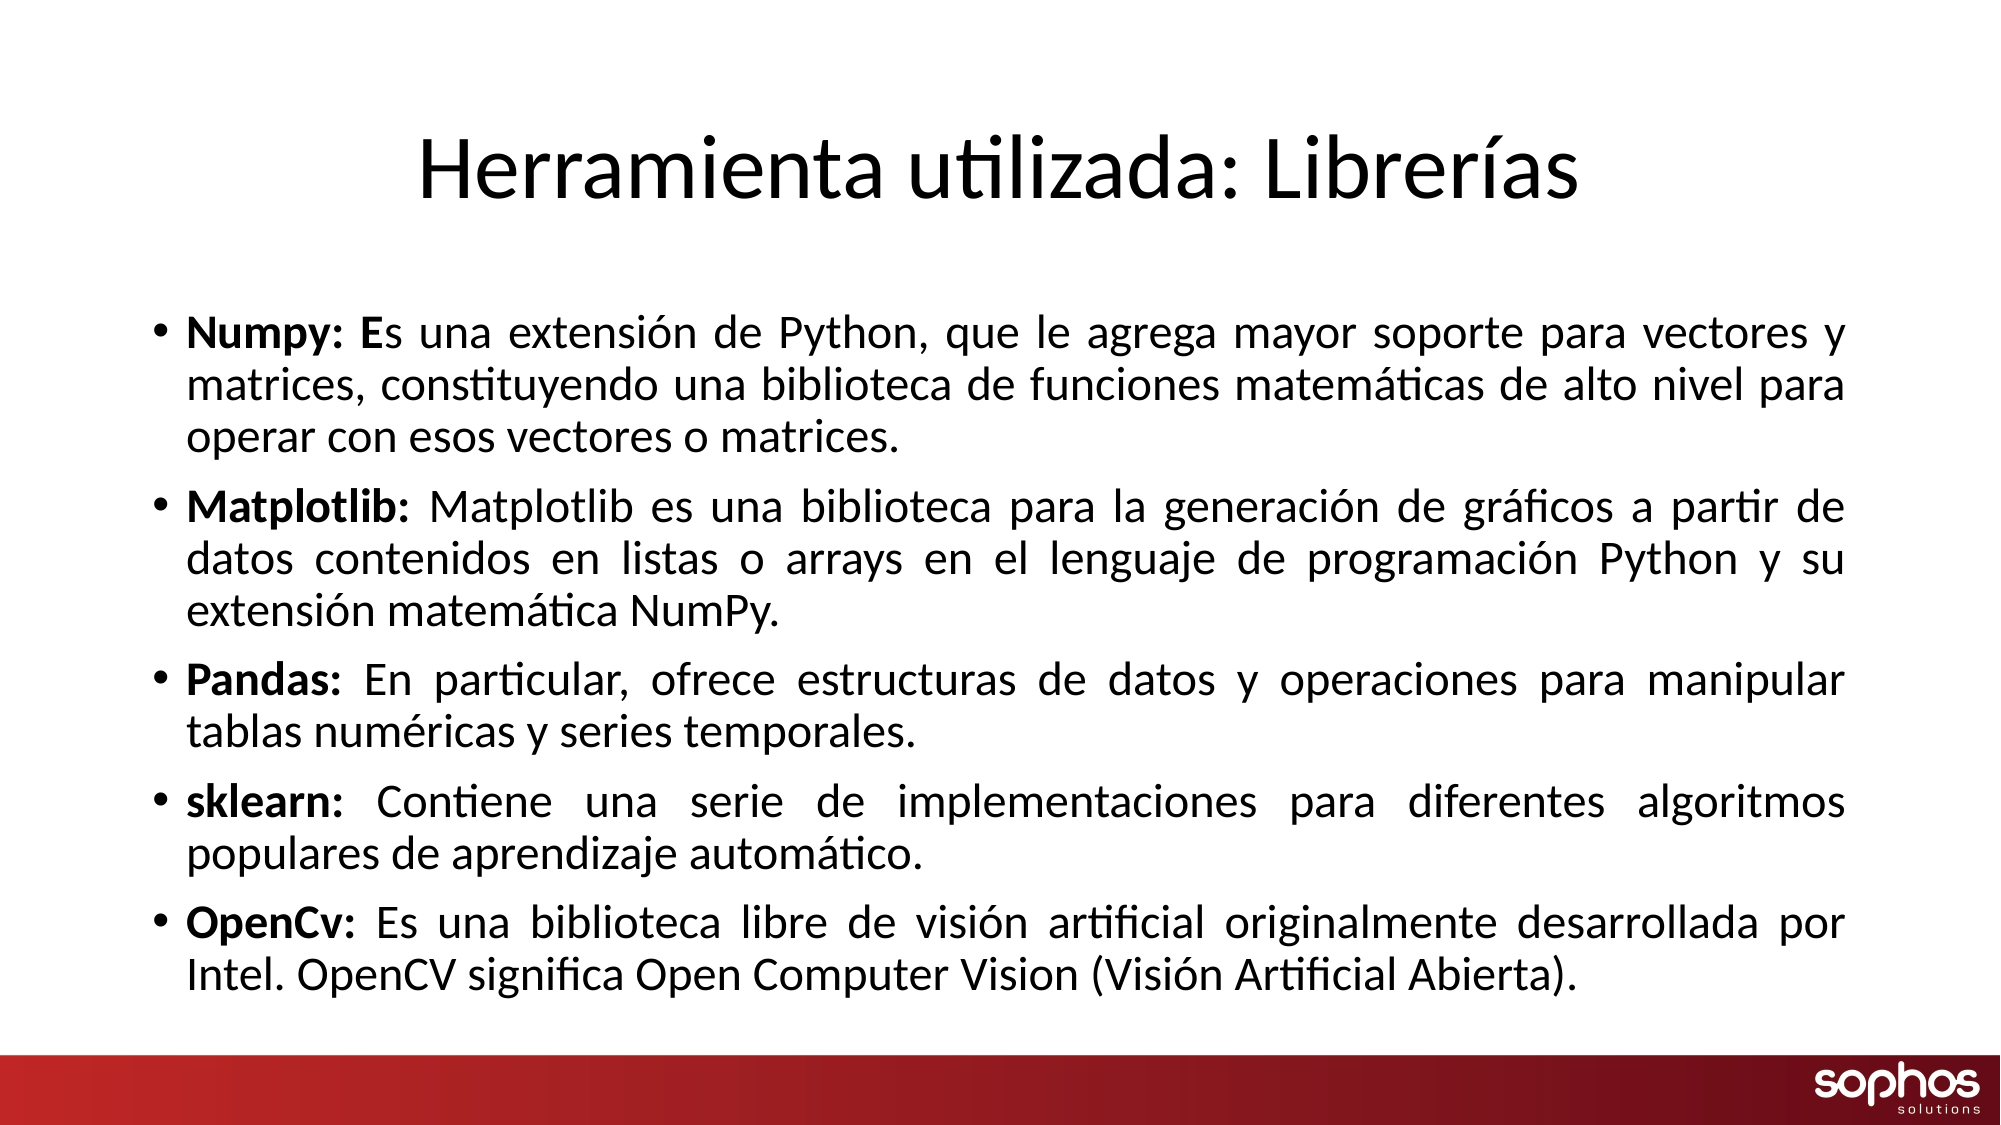

# Herramienta utilizada: Librerías
Numpy: Es una extensión de Python, que le agrega mayor soporte para vectores y matrices, constituyendo una biblioteca de funciones matemáticas de alto nivel para operar con esos vectores o matrices.
Matplotlib: Matplotlib es una biblioteca para la generación de gráficos a partir de datos contenidos en listas o arrays en el lenguaje de programación Python y su extensión matemática NumPy.
Pandas: En particular, ofrece estructuras de datos y operaciones para manipular tablas numéricas y series temporales.
sklearn: Contiene una serie de implementaciones para diferentes algoritmos populares de aprendizaje automático.
OpenCv: Es una biblioteca libre de visión artificial originalmente desarrollada por Intel. OpenCV significa Open Computer Vision (Visión Artificial Abierta).